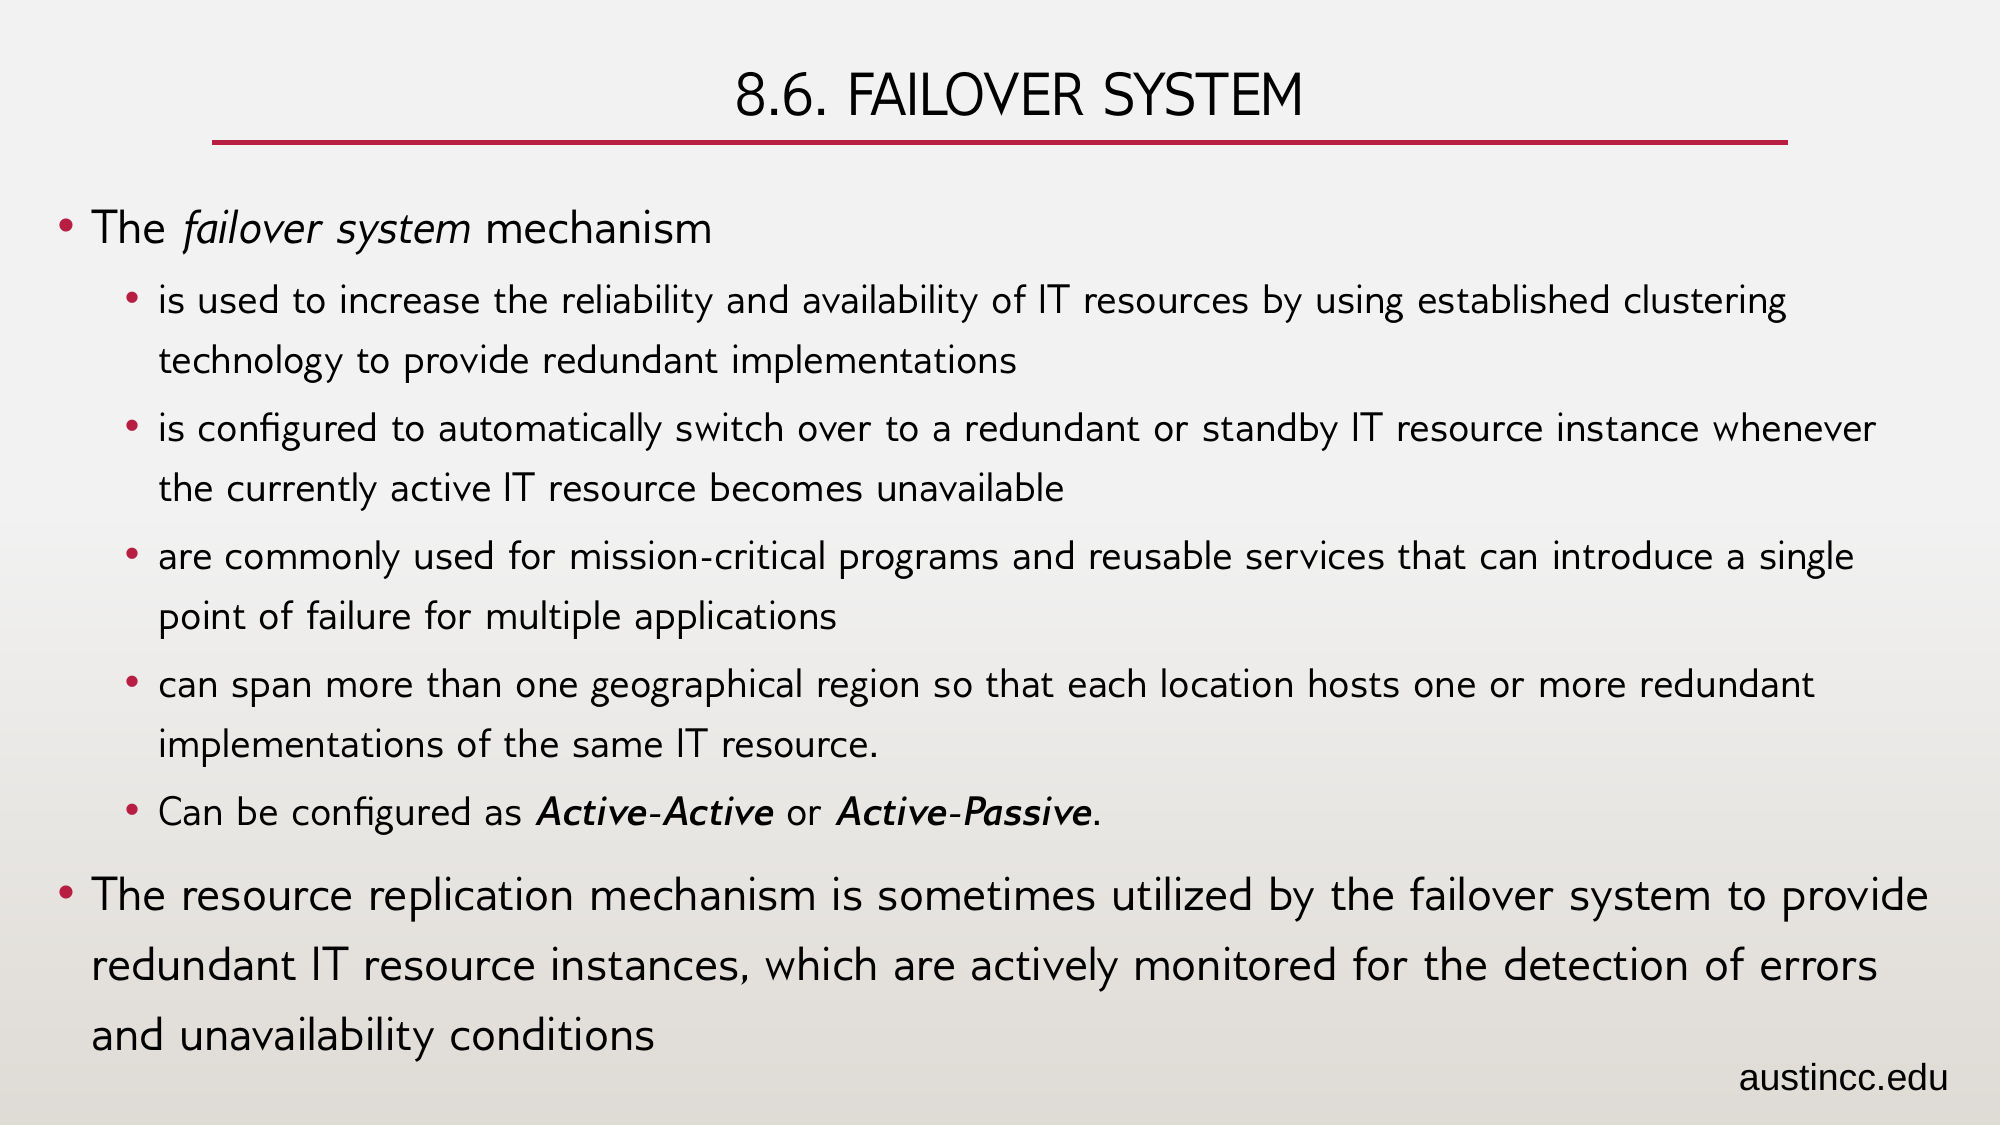

# 8.6. Failover System
The failover system mechanism
is used to increase the reliability and availability of IT resources by using established clustering technology to provide redundant implementations
is configured to automatically switch over to a redundant or standby IT resource instance whenever the currently active IT resource becomes unavailable
are commonly used for mission-critical programs and reusable services that can introduce a single point of failure for multiple applications
can span more than one geographical region so that each location hosts one or more redundant implementations of the same IT resource.
Can be configured as Active-Active or Active-Passive.
The resource replication mechanism is sometimes utilized by the failover system to provide redundant IT resource instances, which are actively monitored for the detection of errors and unavailability conditions